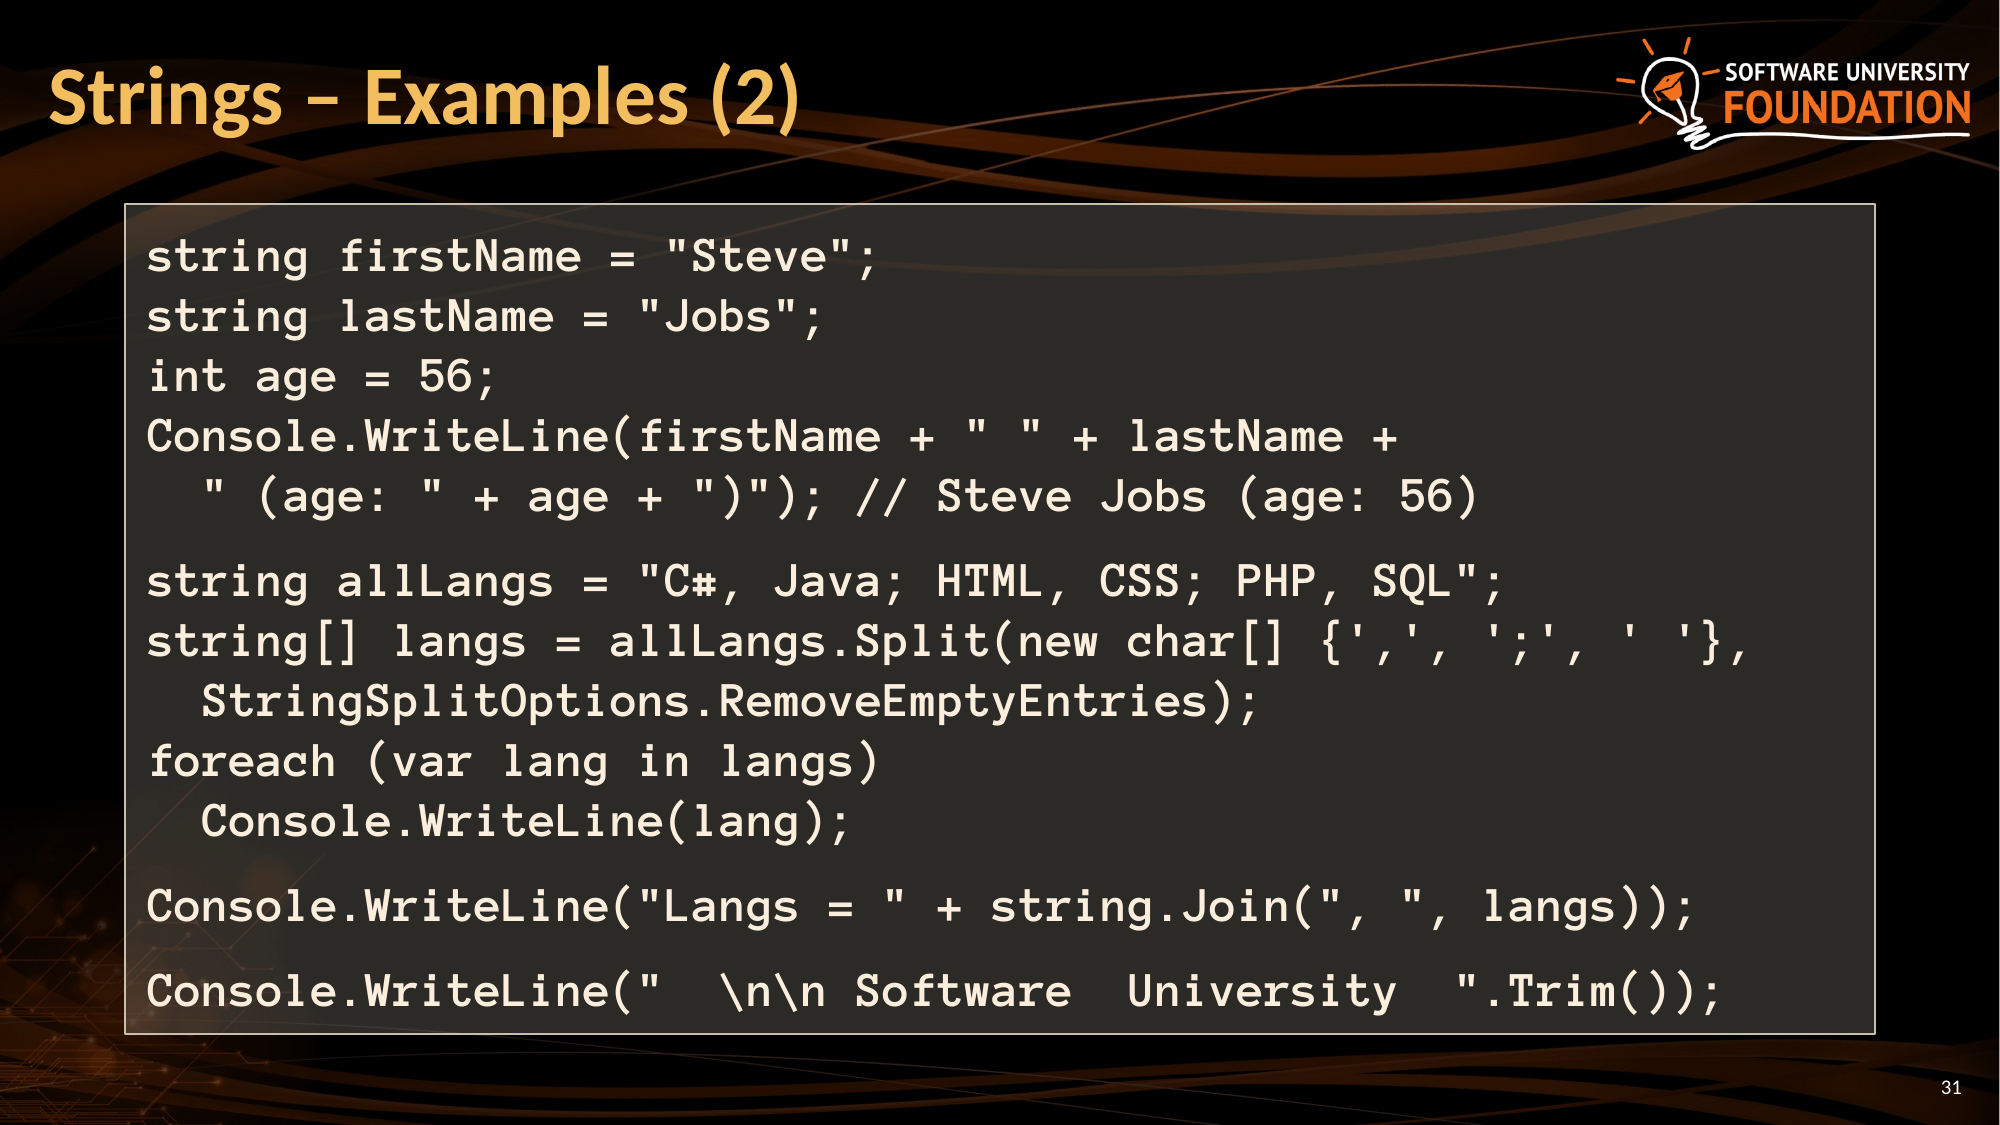

# Strings – Examples (2)
string firstName = "Steve";
string lastName = "Jobs";
int age = 56;
Console.WriteLine(firstName + " " + lastName +
  " (age: " + age + ")"); // Steve Jobs (age: 56)
string allLangs = "C#, Java; HTML, CSS; PHP, SQL";
string[] langs = allLangs.Split(new char[] {',', ';', ' '},
  StringSplitOptions.RemoveEmptyEntries);
foreach (var lang in langs)
  Console.WriteLine(lang);
Console.WriteLine("Langs = " + string.Join(", ", langs));
Console.WriteLine("  \n\n Software  University  ".Trim());
31